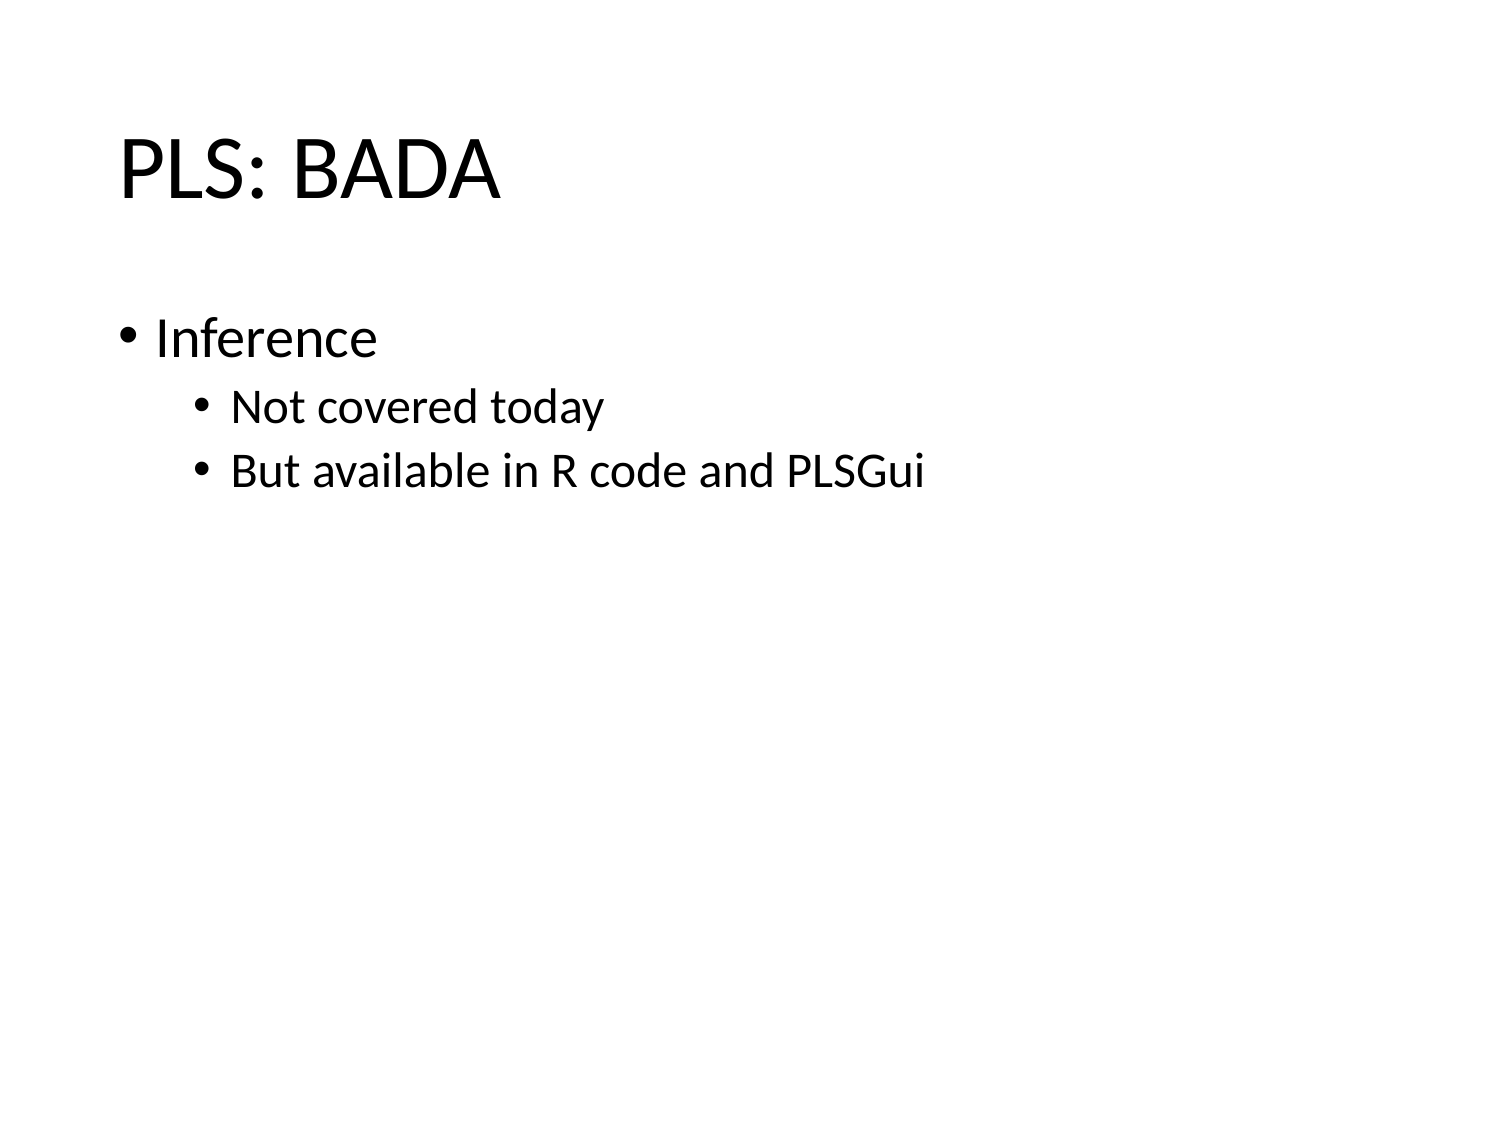

# PLS: BADA
Inference
Not covered today
But available in R code and PLSGui